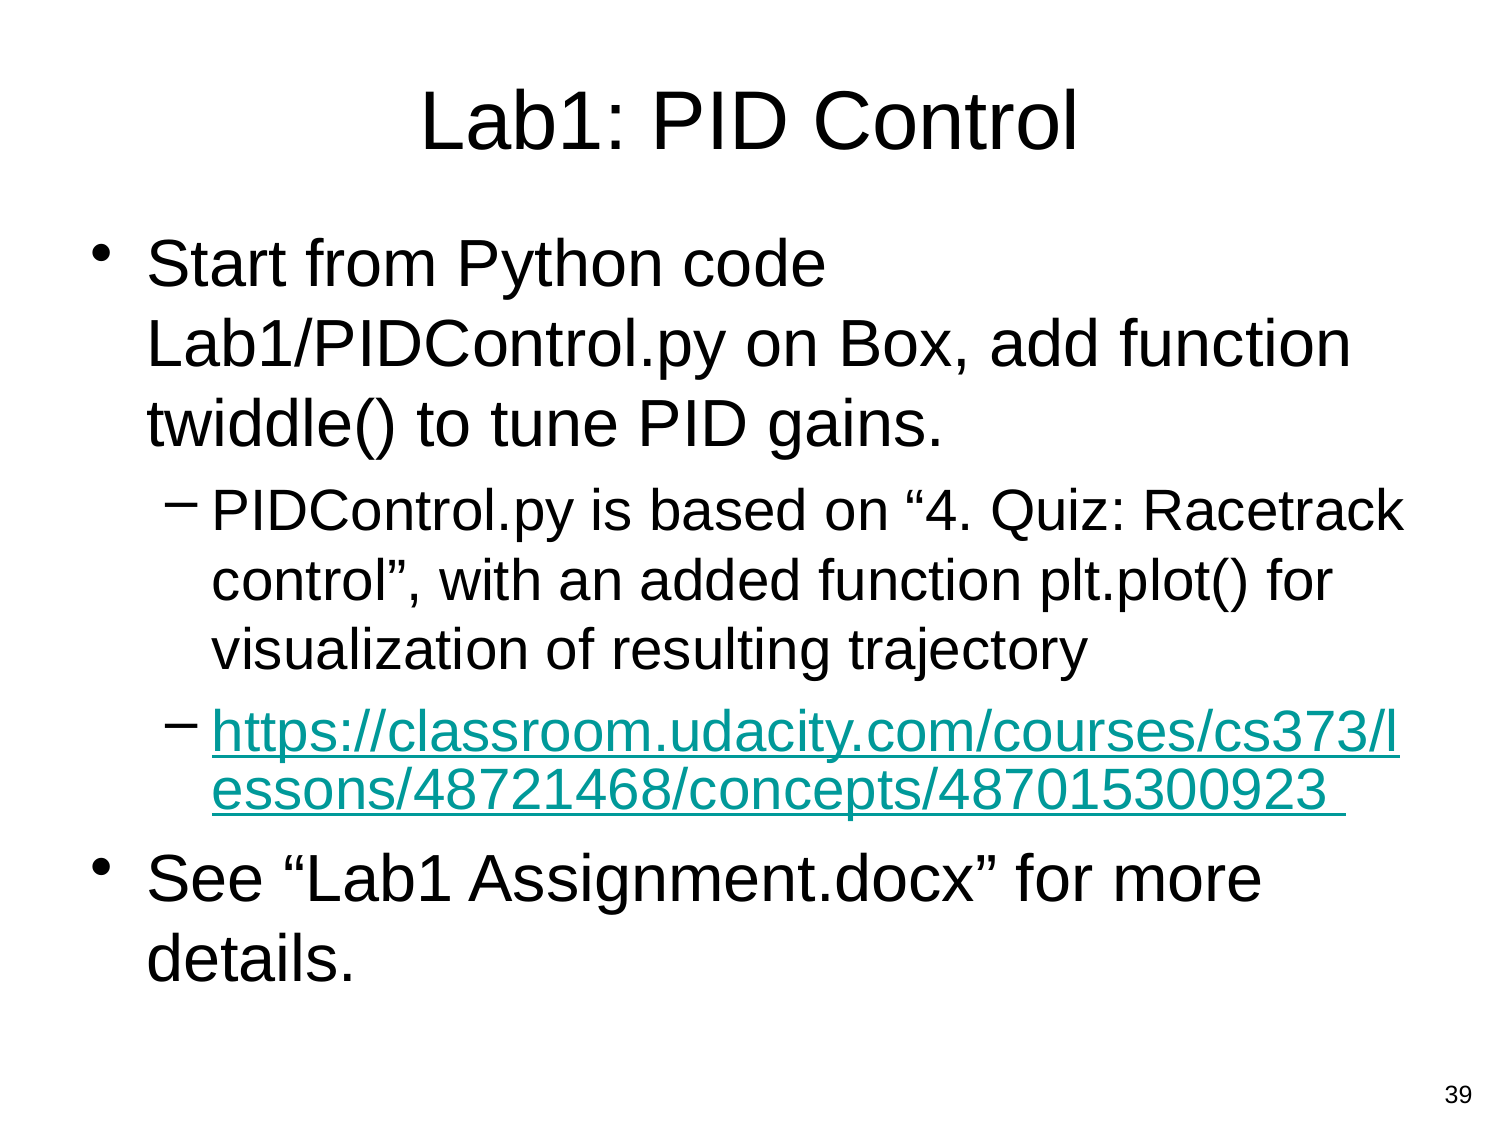

# Lab1: PID Control
Start from Python code Lab1/PIDControl.py on Box, add function twiddle() to tune PID gains.
PIDControl.py is based on “4. Quiz: Racetrack control”, with an added function plt.plot() for visualization of resulting trajectory
https://classroom.udacity.com/courses/cs373/lessons/48721468/concepts/487015300923
See “Lab1 Assignment.docx” for more details.
39